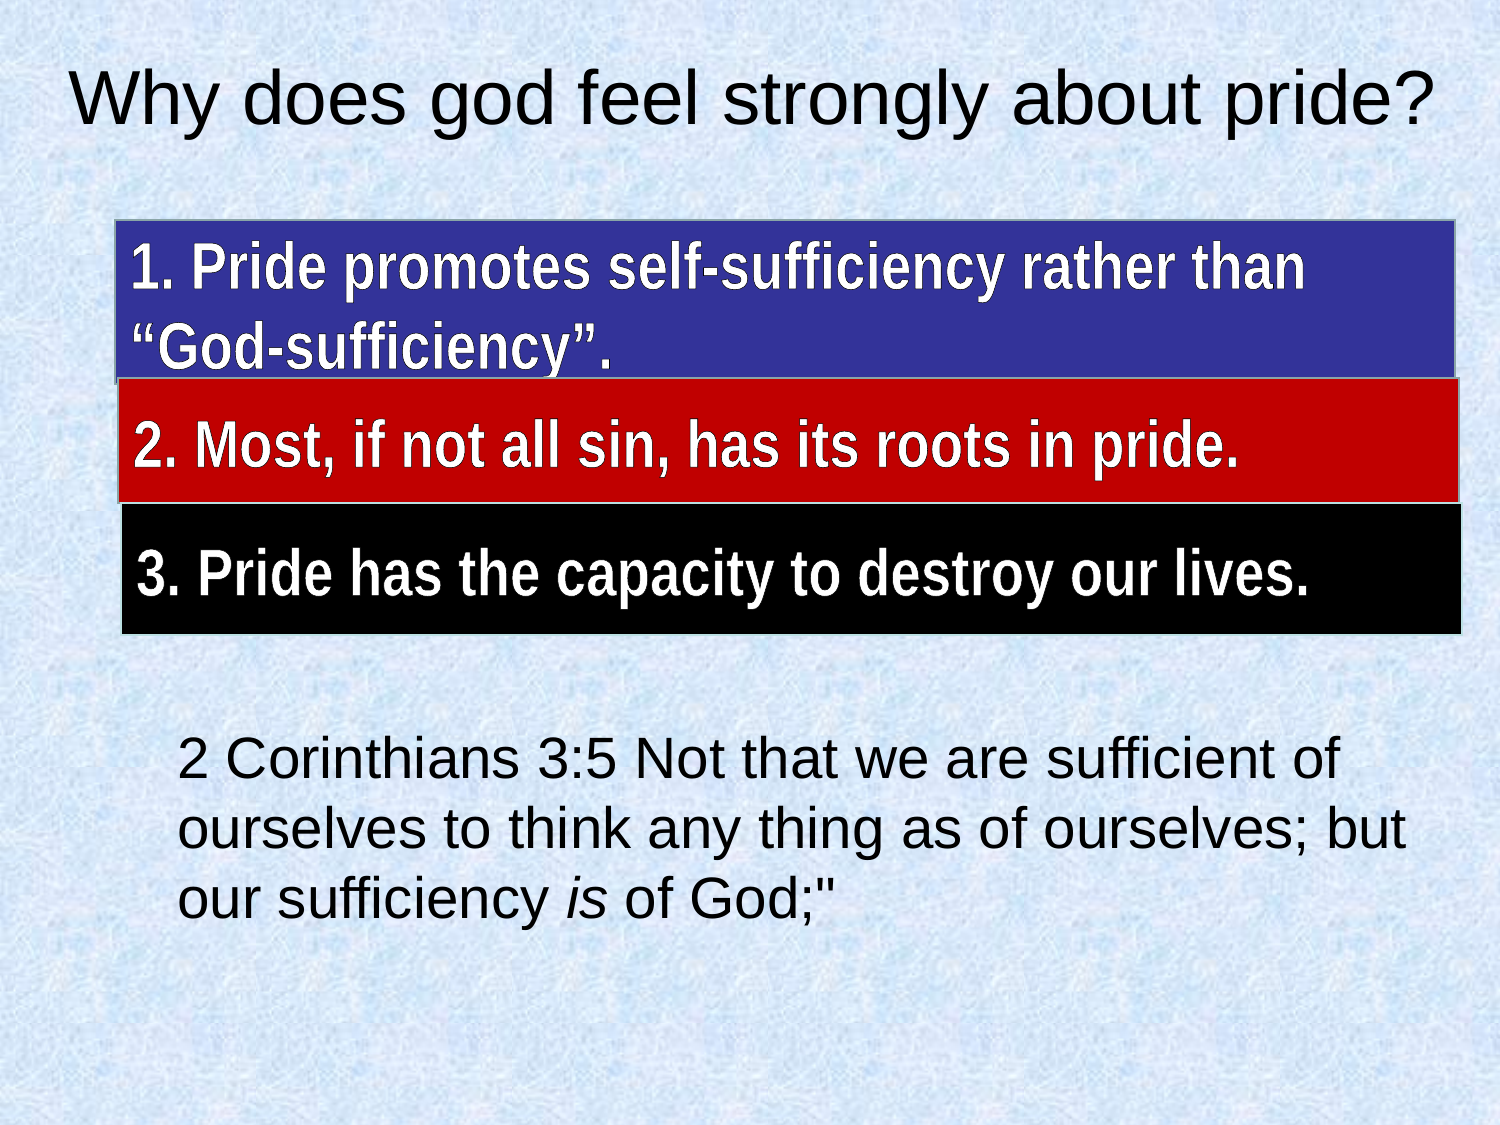

Why does god feel strongly about pride?
1. Pride promotes self-sufficiency rather than “God-sufficiency”.
2. Most, if not all sin, has its roots in pride.
3. Pride has the capacity to destroy our lives.
2 Corinthians 3:5 Not that we are sufficient of ourselves to think any thing as of ourselves; but our sufficiency is of God;"